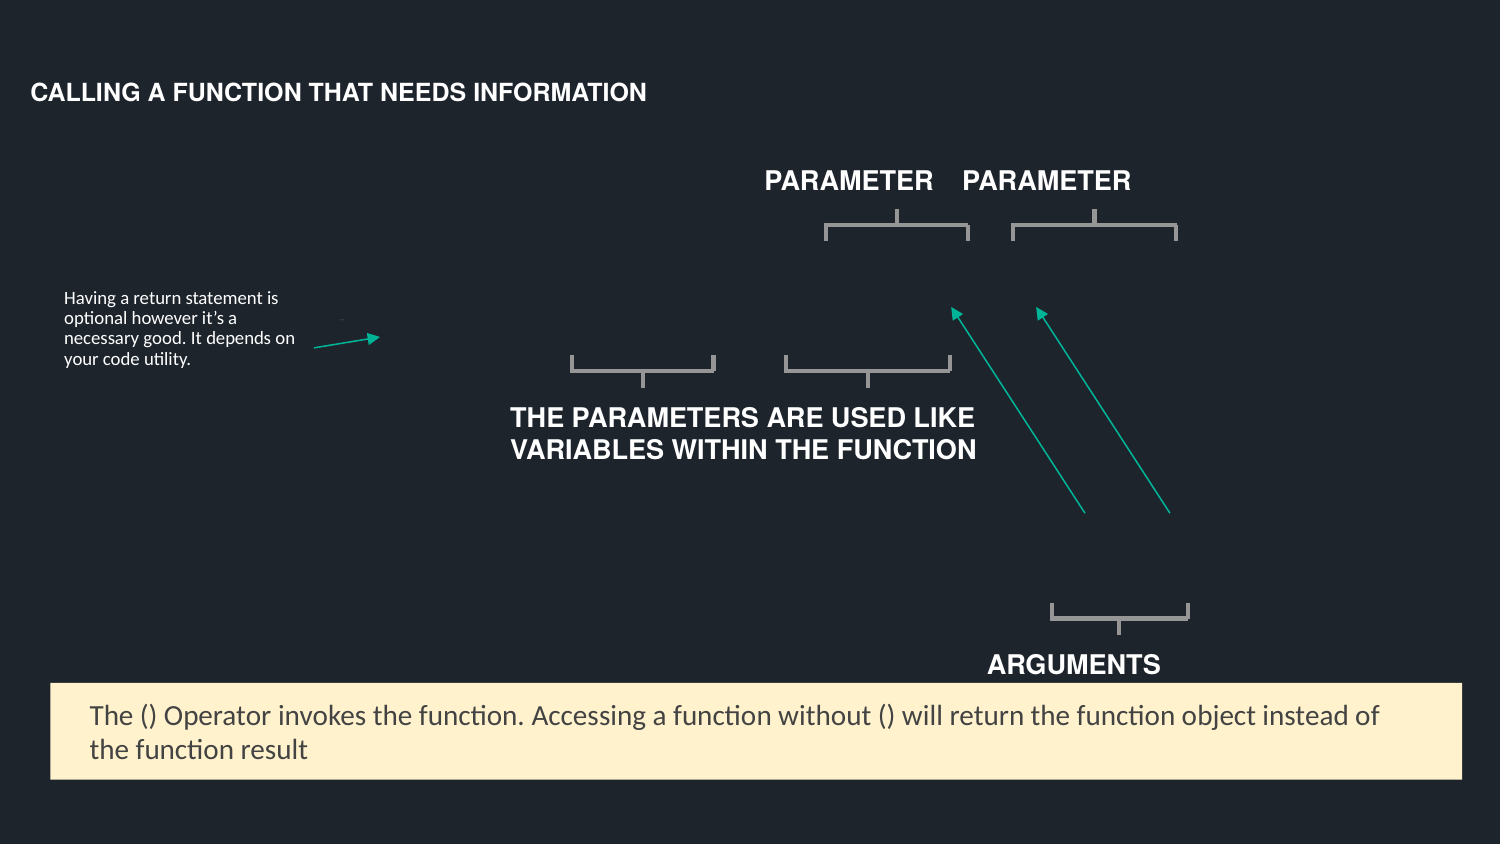

CALLING A FUNCTION THAT NEEDS INFORMATION
PARAMETER
PARAMETER
# function getArea(width, height) { return width * height; }
Having a return statement is optional however it’s a necessary good. It depends on your code utility.
THE PARAMETERS ARE USED LIKE VARIABLES WITHIN THE FUNCTION
getArea(3, 5);
ARGUMENTS
The () Operator invokes the function. Accessing a function without () will return the function object instead of the function result